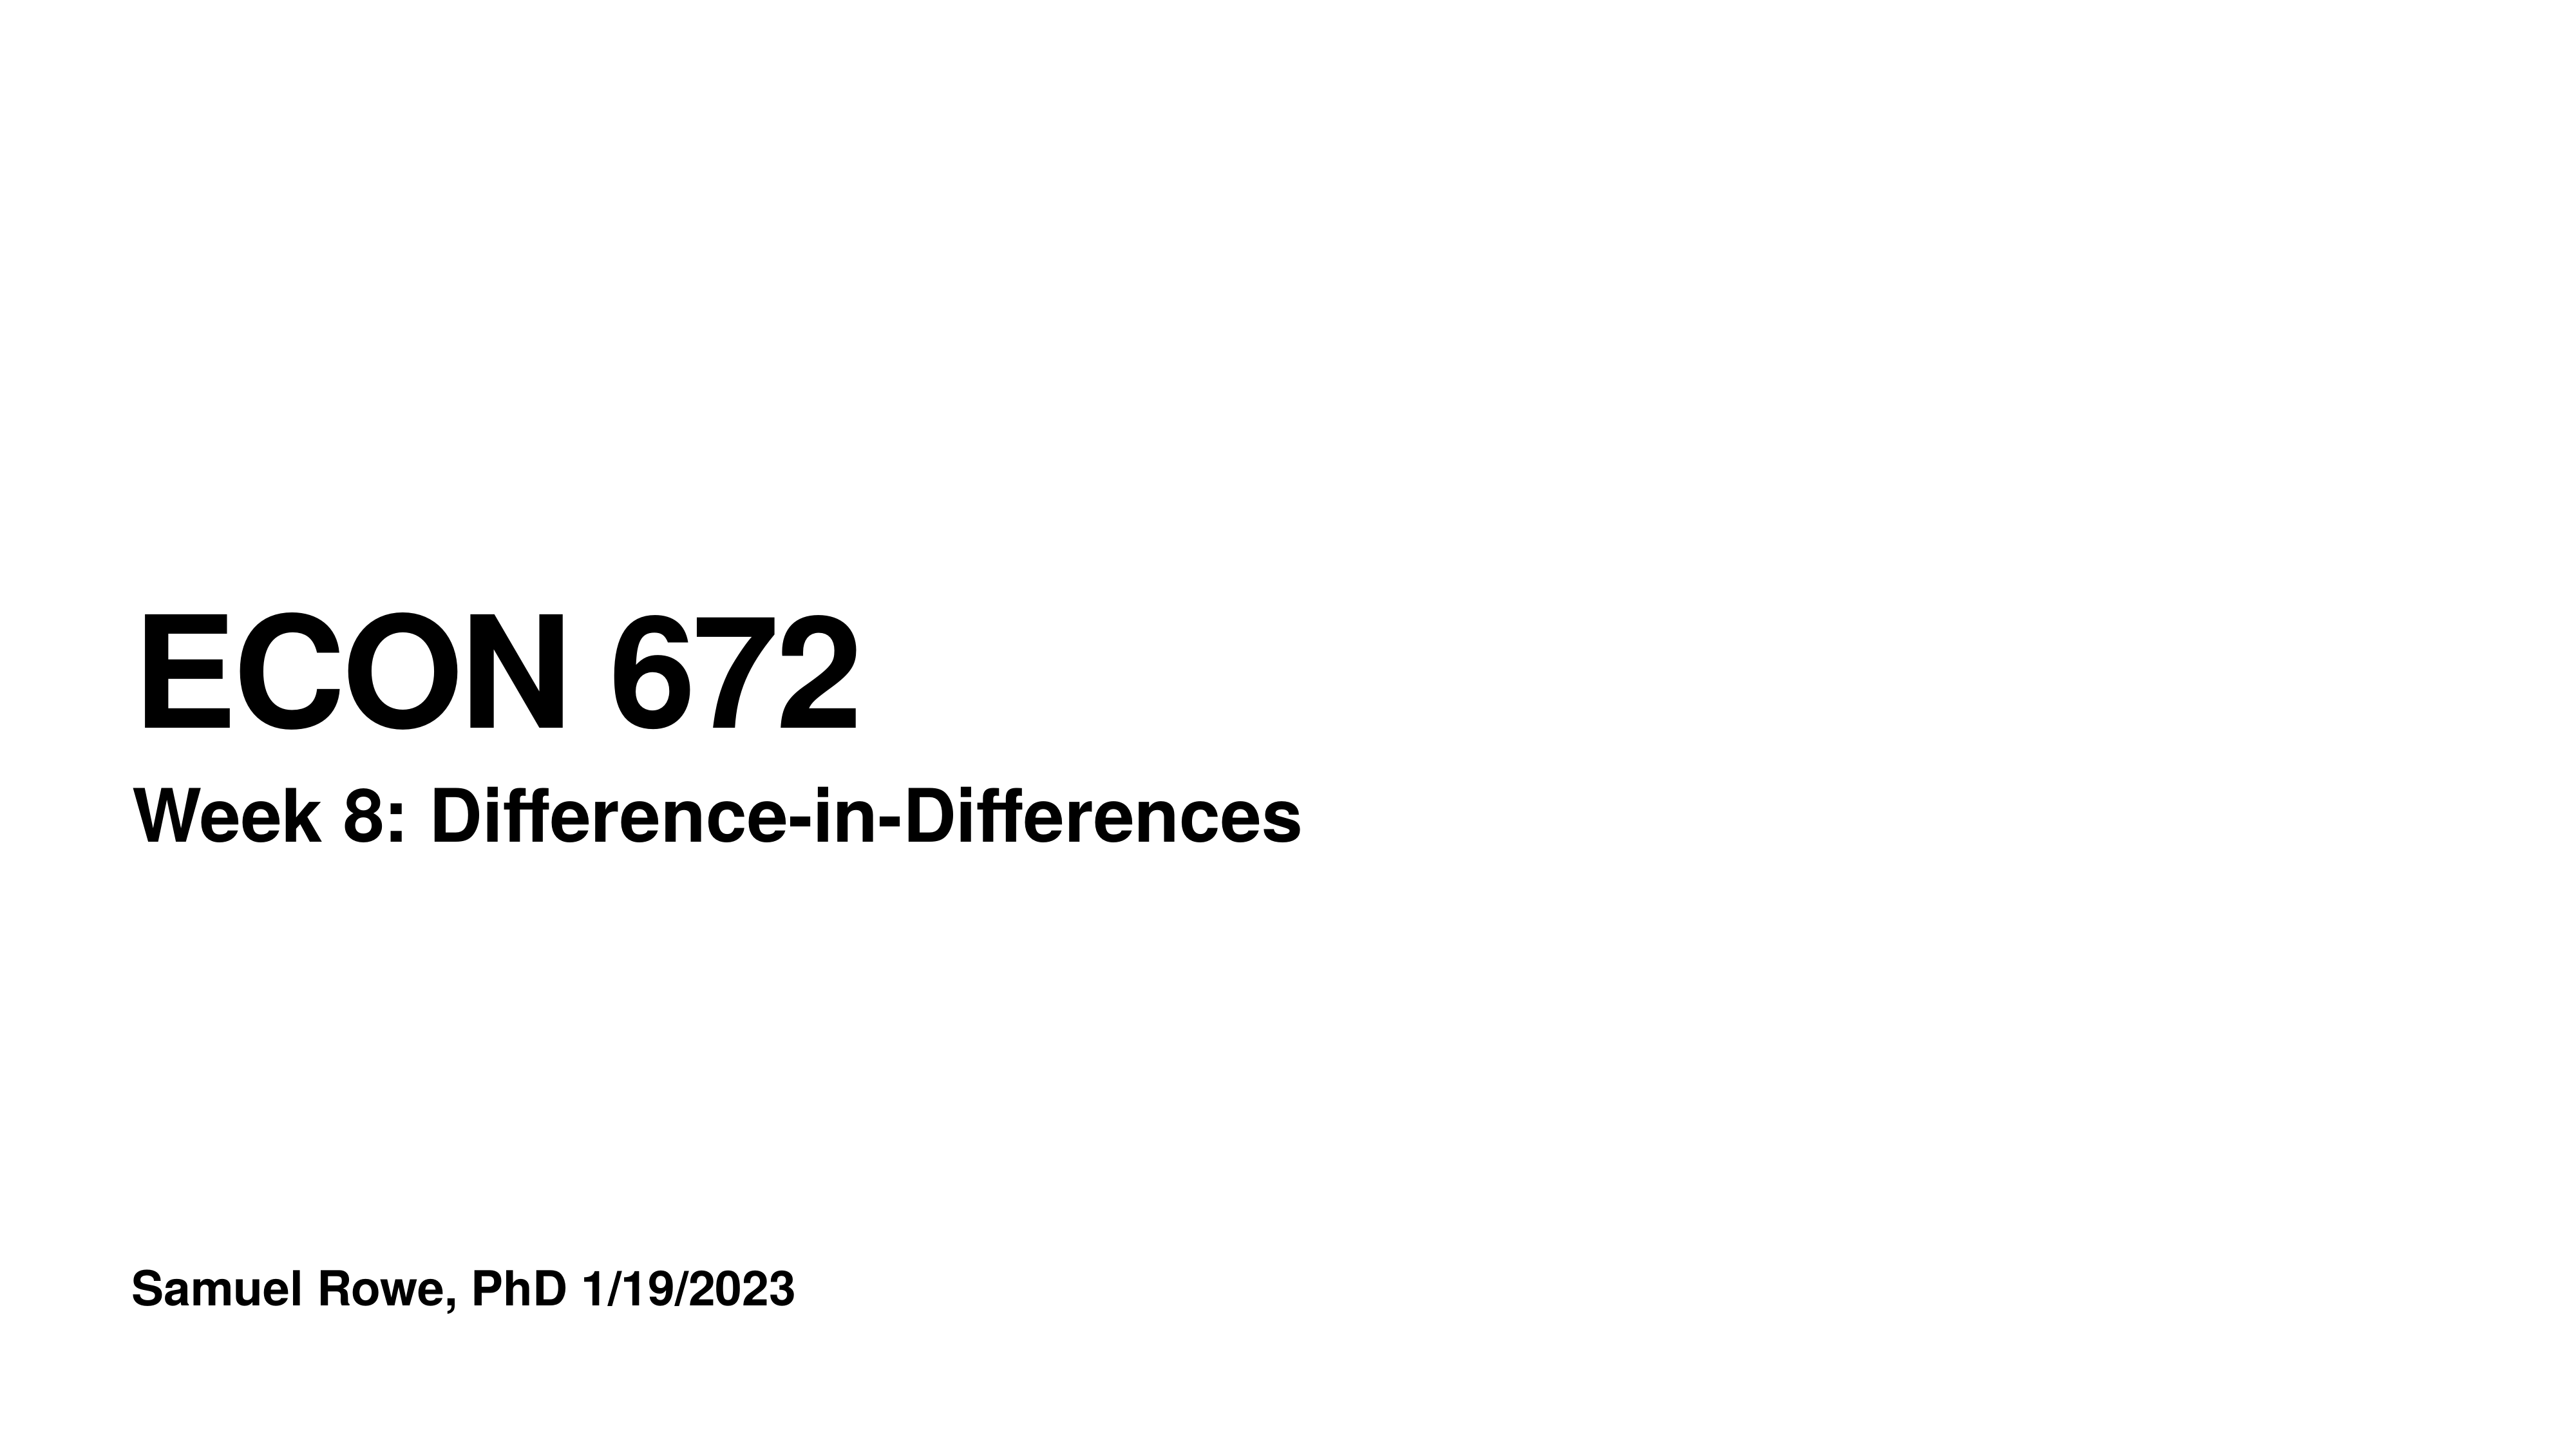

# ECON 672
Week 8: Difference-in-Differences
Samuel Rowe, PhD 1/19/2023